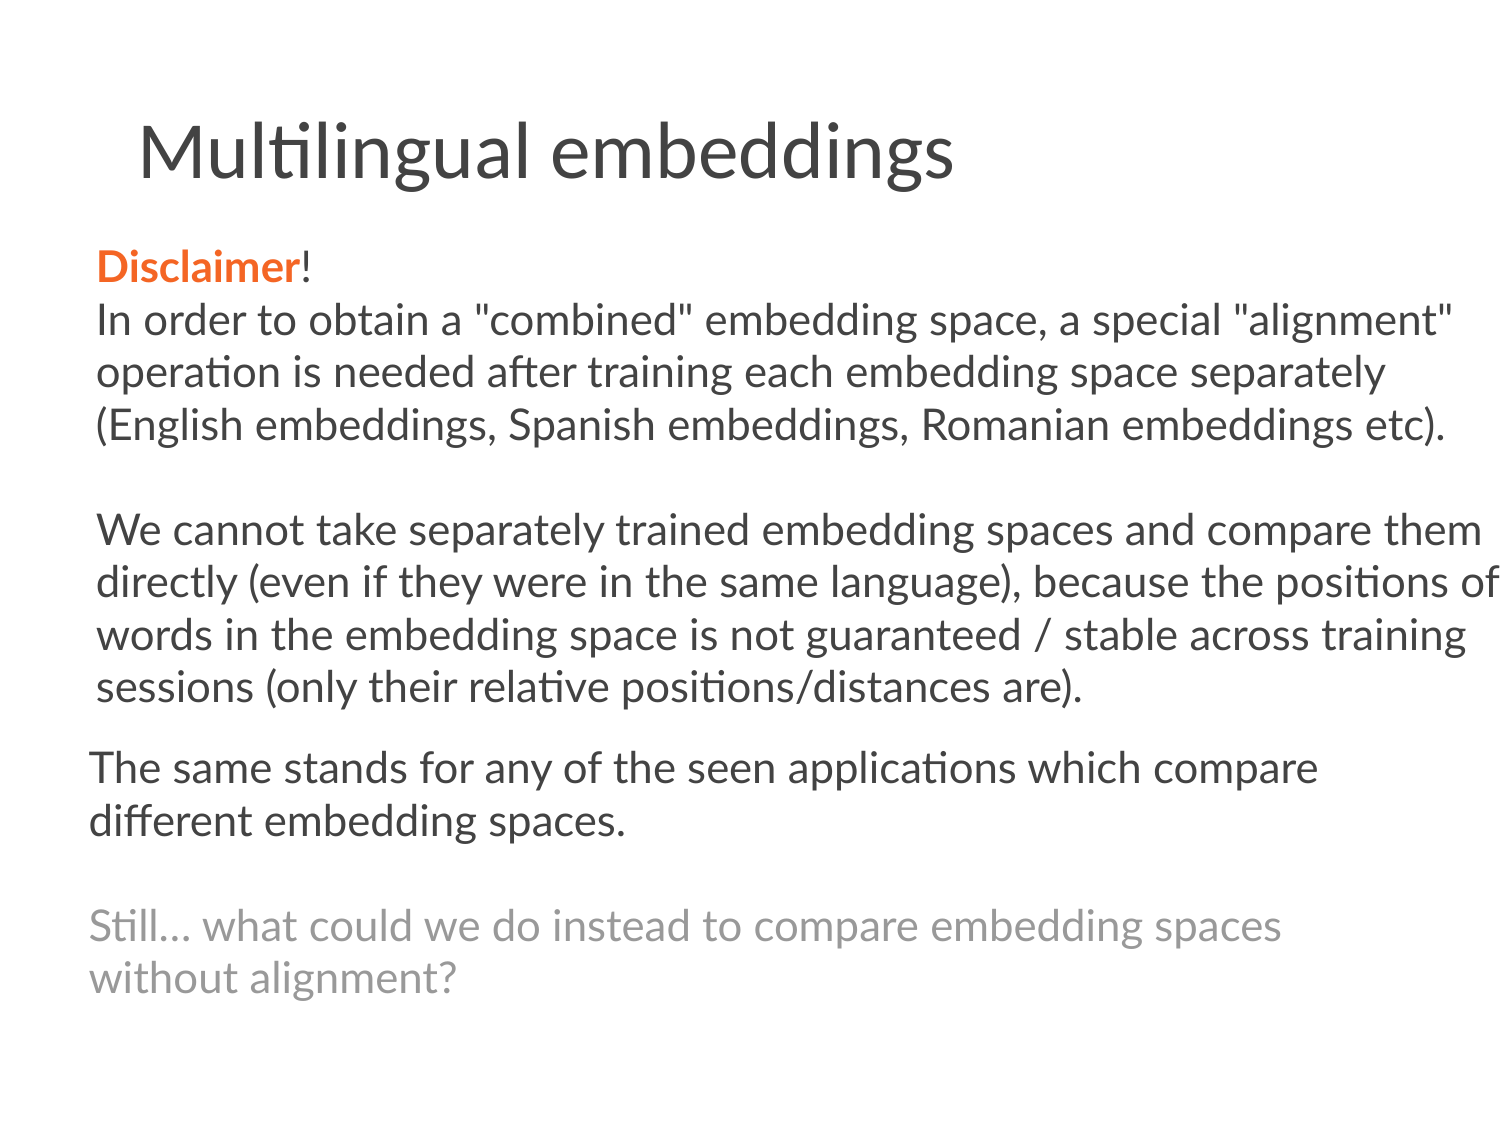

Multilingual embeddings

Disclaimer!
In order to obtain a "combined" embedding space, a special "alignment" operation is needed after training each embedding space separately (English embeddings, Spanish embeddings, Romanian embeddings etc).

We cannot take separately trained embedding spaces and compare them directly (even if they were in the same language), because the positions of words in the embedding space is not guaranteed / stable across training sessions (only their relative positions/distances are).
The same stands for any of the seen applications which compare different embedding spaces.

Still… what could we do instead to compare embedding spaces without alignment?